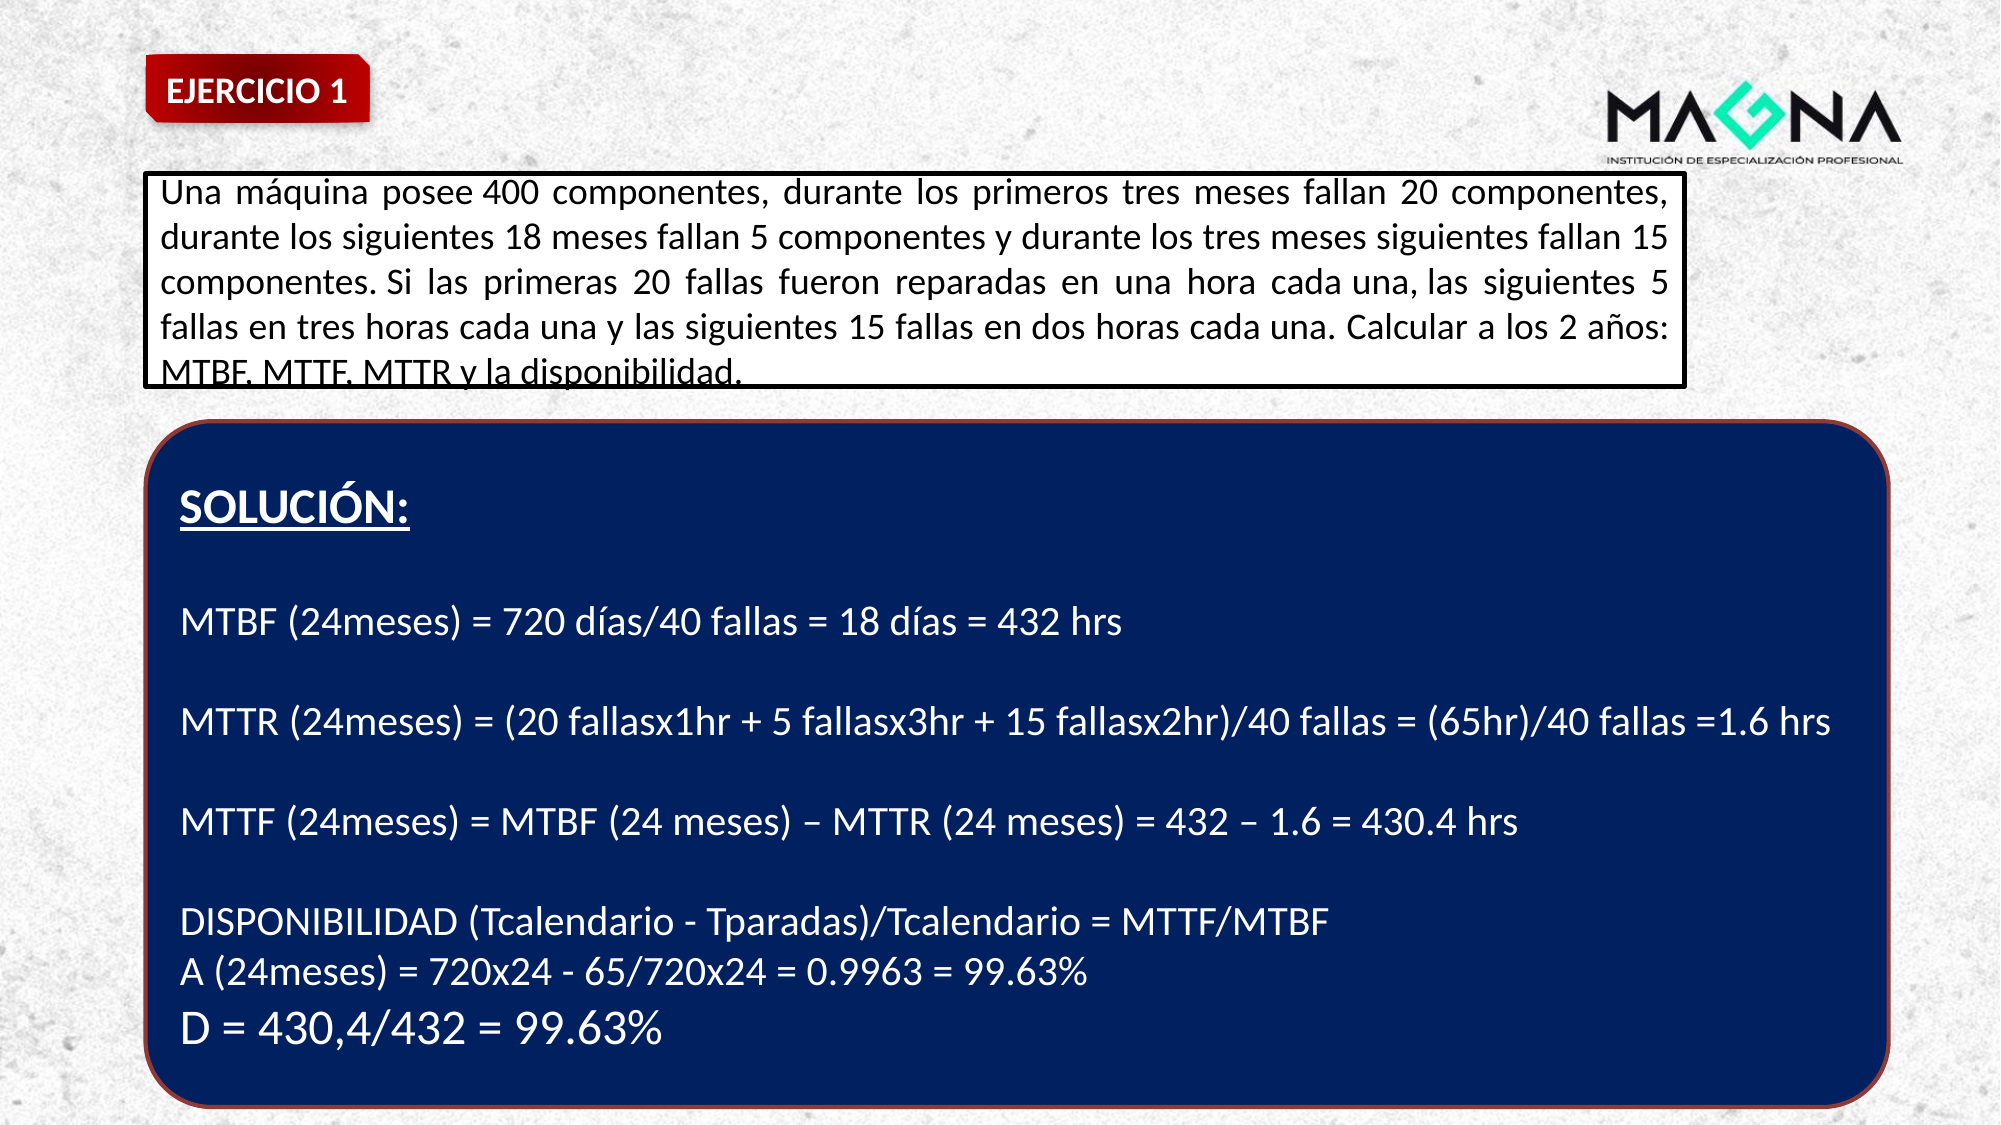

EJERCICIO 1
Una máquina posee 400 componentes, durante los primeros tres meses fallan 20 componentes, durante los siguientes 18 meses fallan 5 componentes y durante los tres meses siguientes fallan 15 componentes. Si las primeras 20 fallas fueron reparadas en una hora cada una, las siguientes 5 fallas en tres horas cada una y las siguientes 15 fallas en dos horas cada una. Calcular a los 2 años: MTBF, MTTF, MTTR y la disponibilidad.

SOLUCIÓN:

MTBF (24meses) = 720 días/40 fallas = 18 días = 432 hrs

MTTR (24meses) = (20 fallasx1hr + 5 fallasx3hr + 15 fallasx2hr)/40 fallas = (65hr)/40 fallas =1.6 hrs

MTTF (24meses) = MTBF (24 meses) – MTTR (24 meses) = 432 – 1.6 = 430.4 hrs

DISPONIBILIDAD (Tcalendario - Tparadas)/Tcalendario = MTTF/MTBF
A (24meses) = 720x24 - 65/720x24 = 0.9963 = 99.63%
D = 430,4/432 = 99.63%